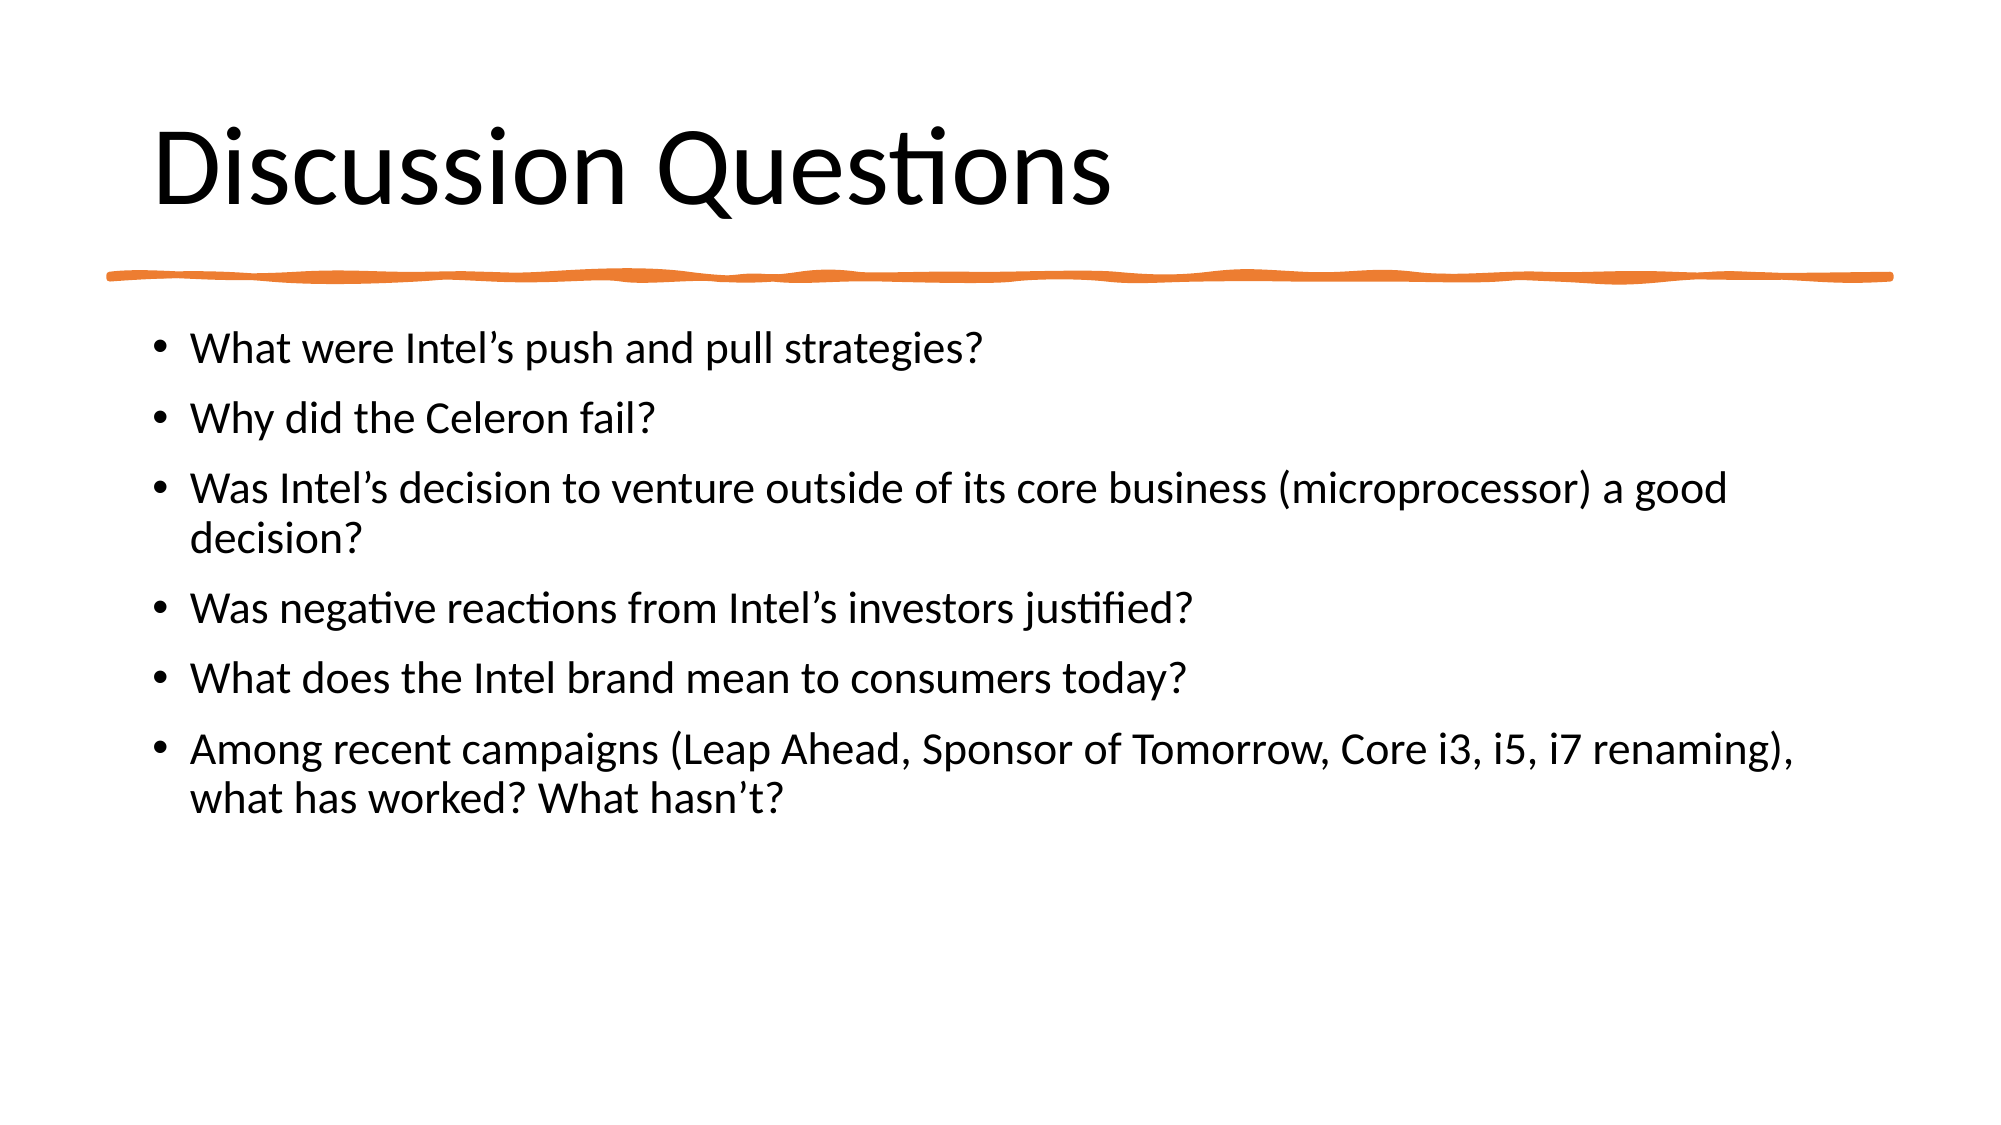

# Discussion Questions

What were Intel’s push and pull strategies?
Why did the Celeron fail?
Was Intel’s decision to venture outside of its core business (microprocessor) a good decision?
Was negative reactions from Intel’s investors justified?
What does the Intel brand mean to consumers today?
Among recent campaigns (Leap Ahead, Sponsor of Tomorrow, Core i3, i5, i7 renaming), what has worked? What hasn’t?